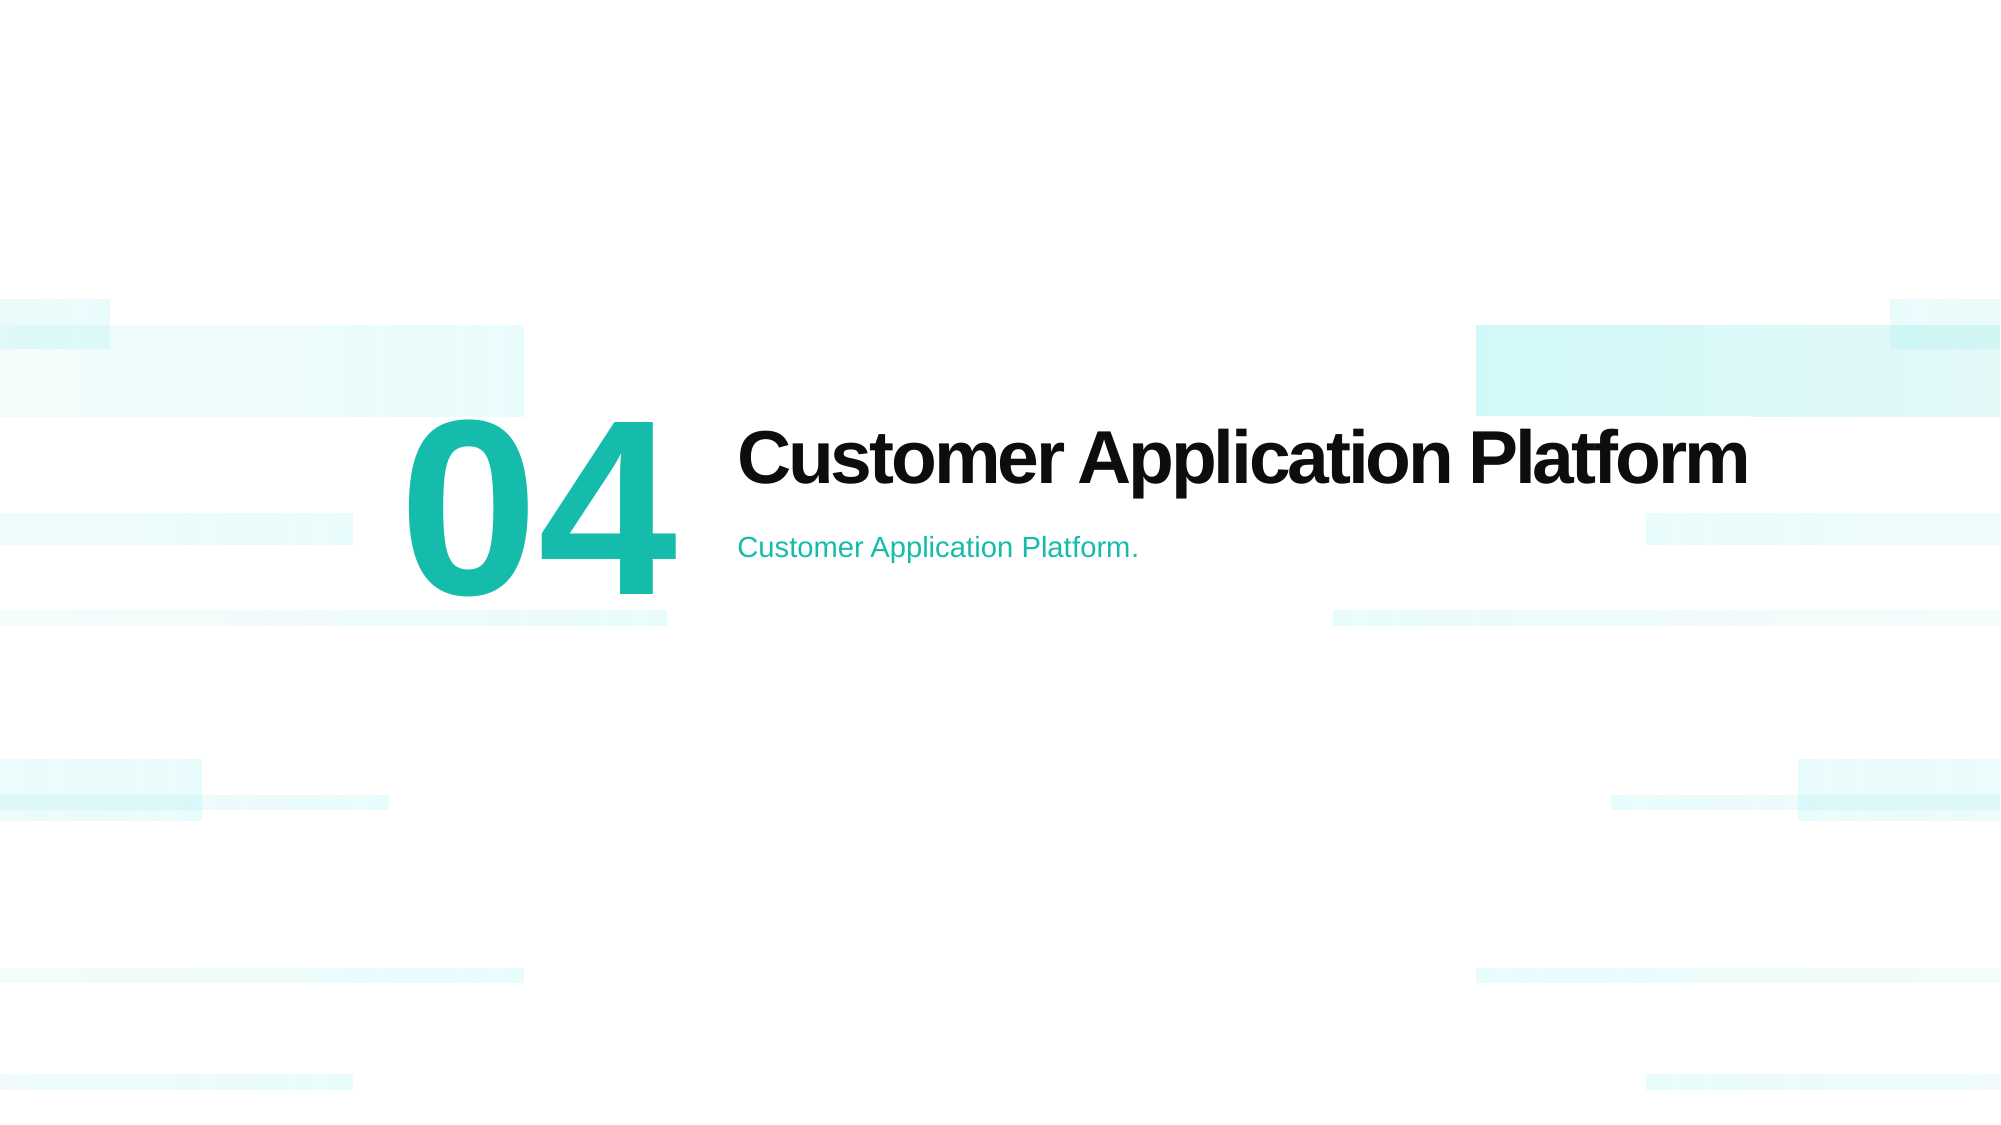

04
Customer Application Platform
Customer Application Platform.